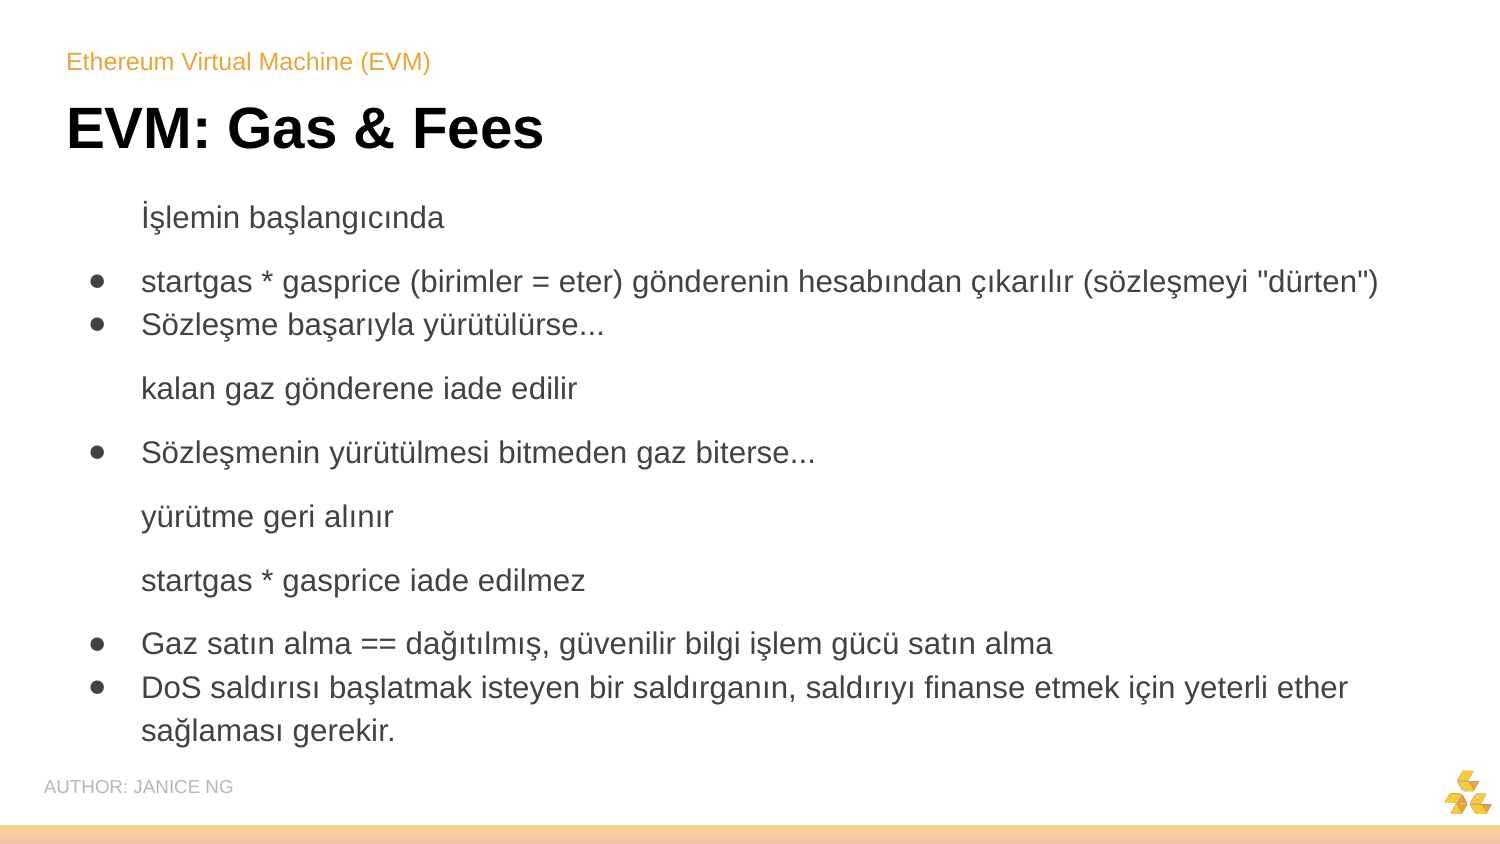

# Ethereum Virtual Machine (EVM)
EVM: Gas & Fees
İşlemin başlangıcında
startgas * gasprice (birimler = eter) gönderenin hesabından çıkarılır (sözleşmeyi "dürten")
Sözleşme başarıyla yürütülürse...
kalan gaz gönderene iade edilir
Sözleşmenin yürütülmesi bitmeden gaz biterse...
yürütme geri alınır
startgas * gasprice iade edilmez
Gaz satın alma == dağıtılmış, güvenilir bilgi işlem gücü satın alma
DoS saldırısı başlatmak isteyen bir saldırganın, saldırıyı finanse etmek için yeterli ether sağlaması gerekir.

AUTHOR: JANICE NG